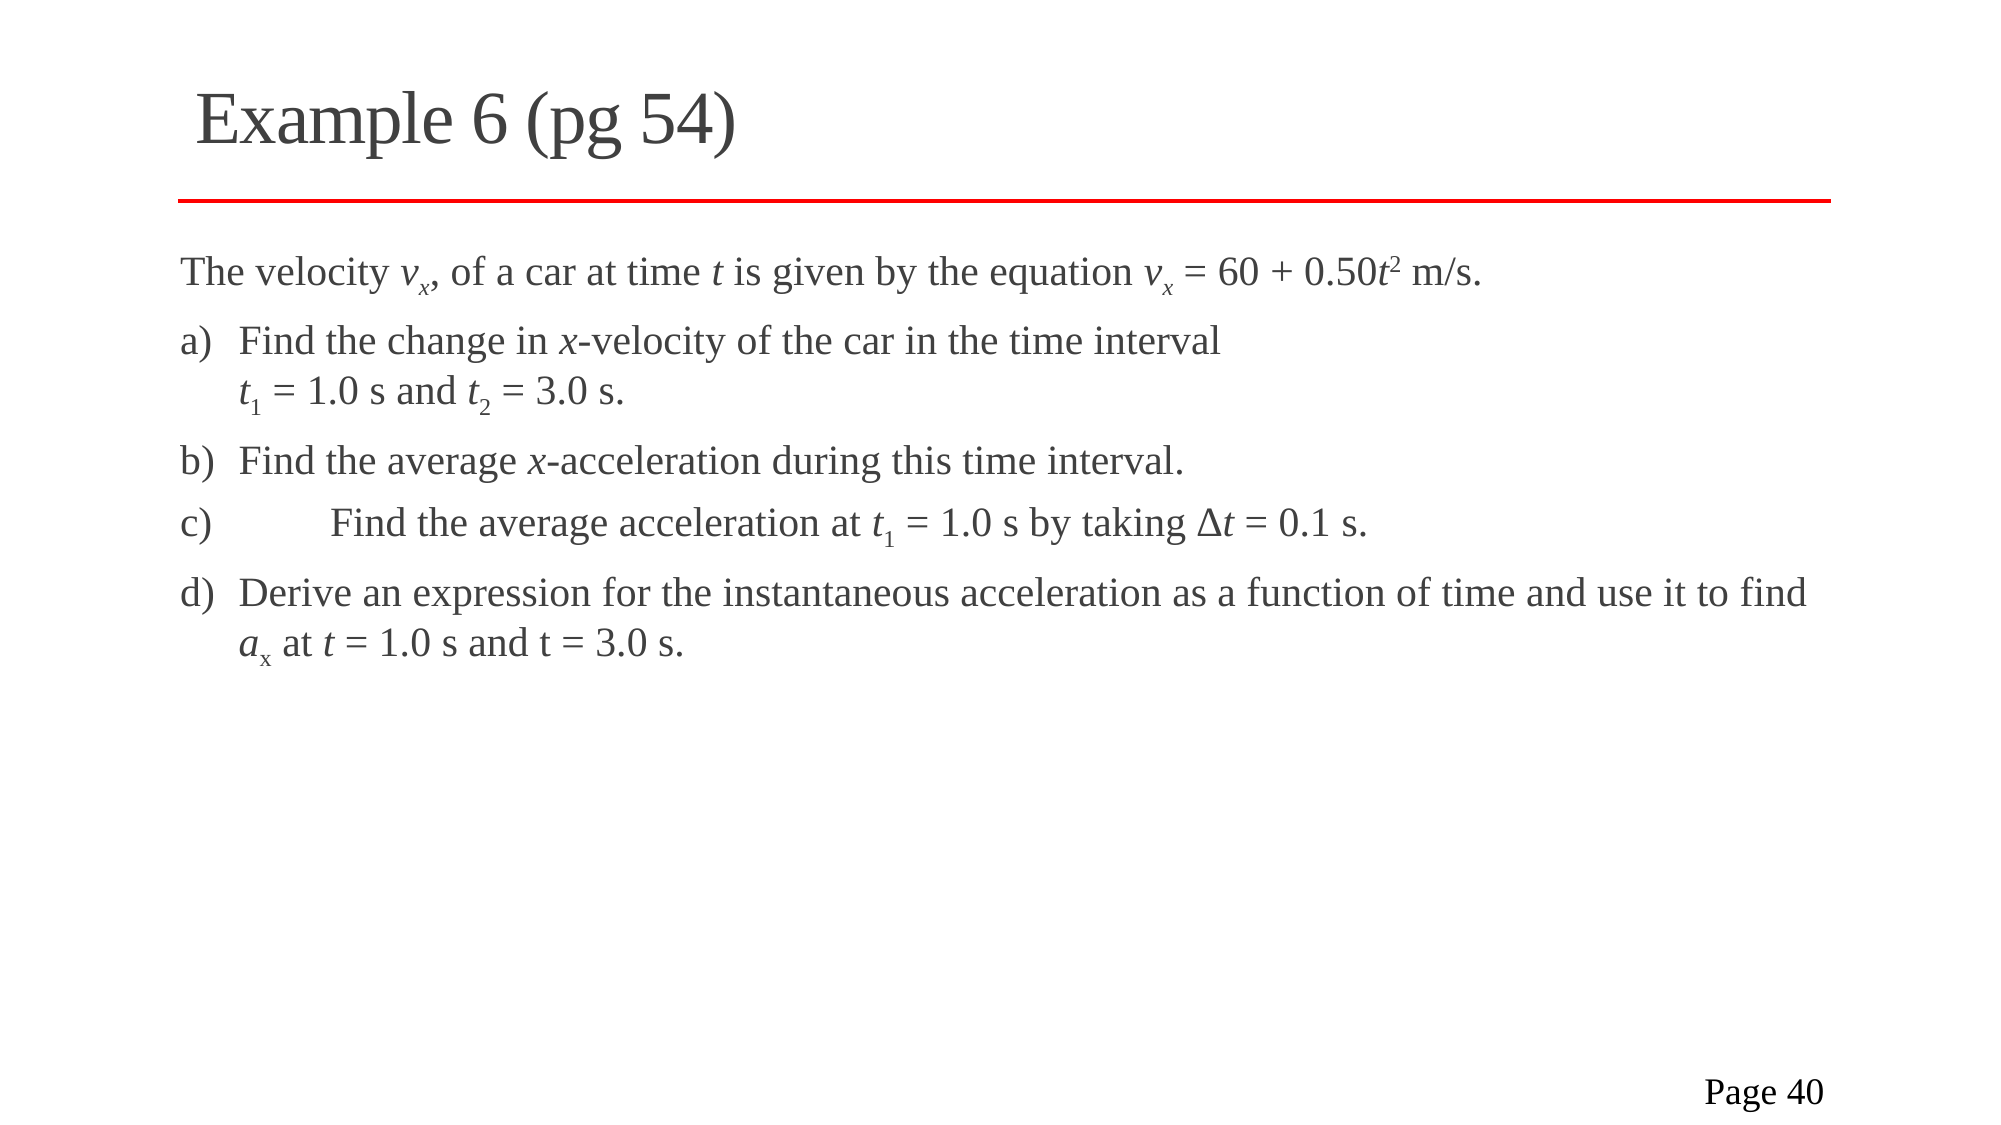

# Example 6 (pg 54)
The velocity vx, of a car at time t is given by the equation vx = 60 + 0.50t2 m/s.
a) 	Find the change in x-velocity of the car in the time interval
t1 = 1.0 s and t2 = 3.0 s.
b) 	Find the average x-acceleration during this time interval.
c) 	Find the average acceleration at t1 = 1.0 s by taking ∆t = 0.1 s.
d) 	Derive an expression for the instantaneous acceleration as a function of time and use it to find ax at t = 1.0 s and t = 3.0 s.

 Page 40